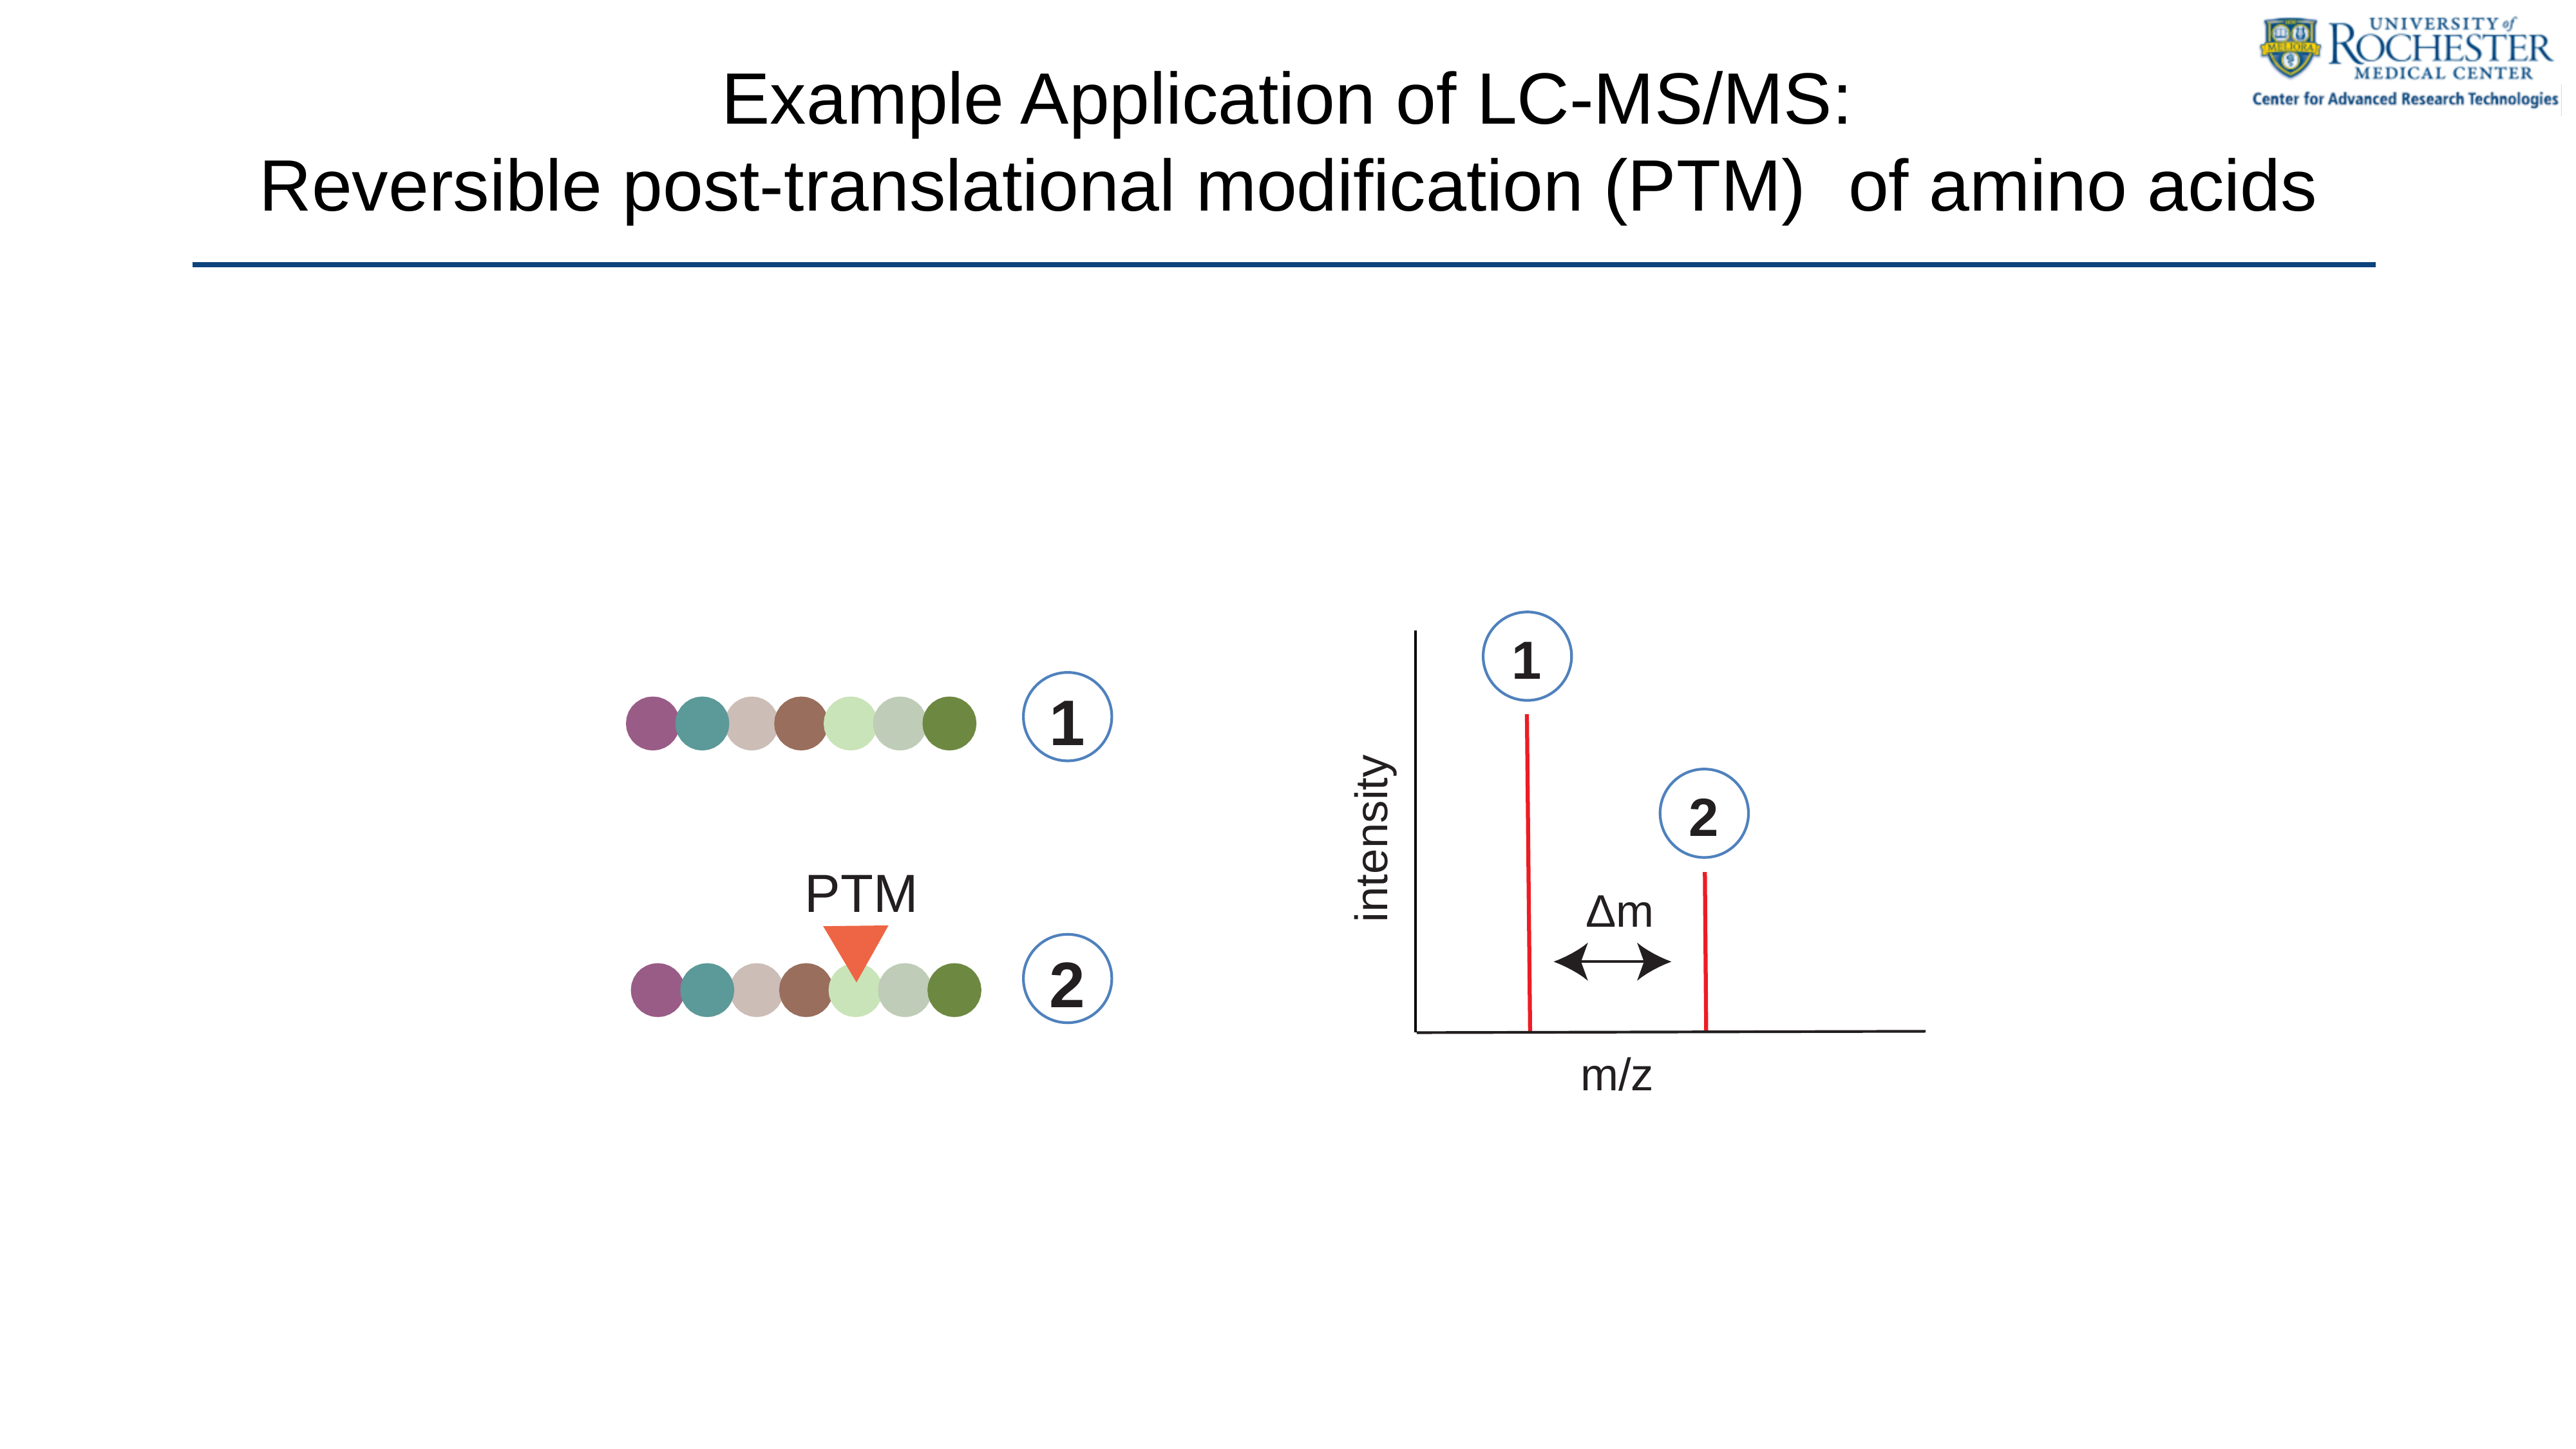

# Example Application of LC-MS/MS:
Reversible post-translational modification (PTM)  of amino acids

1

2
intensity

Δm

m/z

1

PTM

2